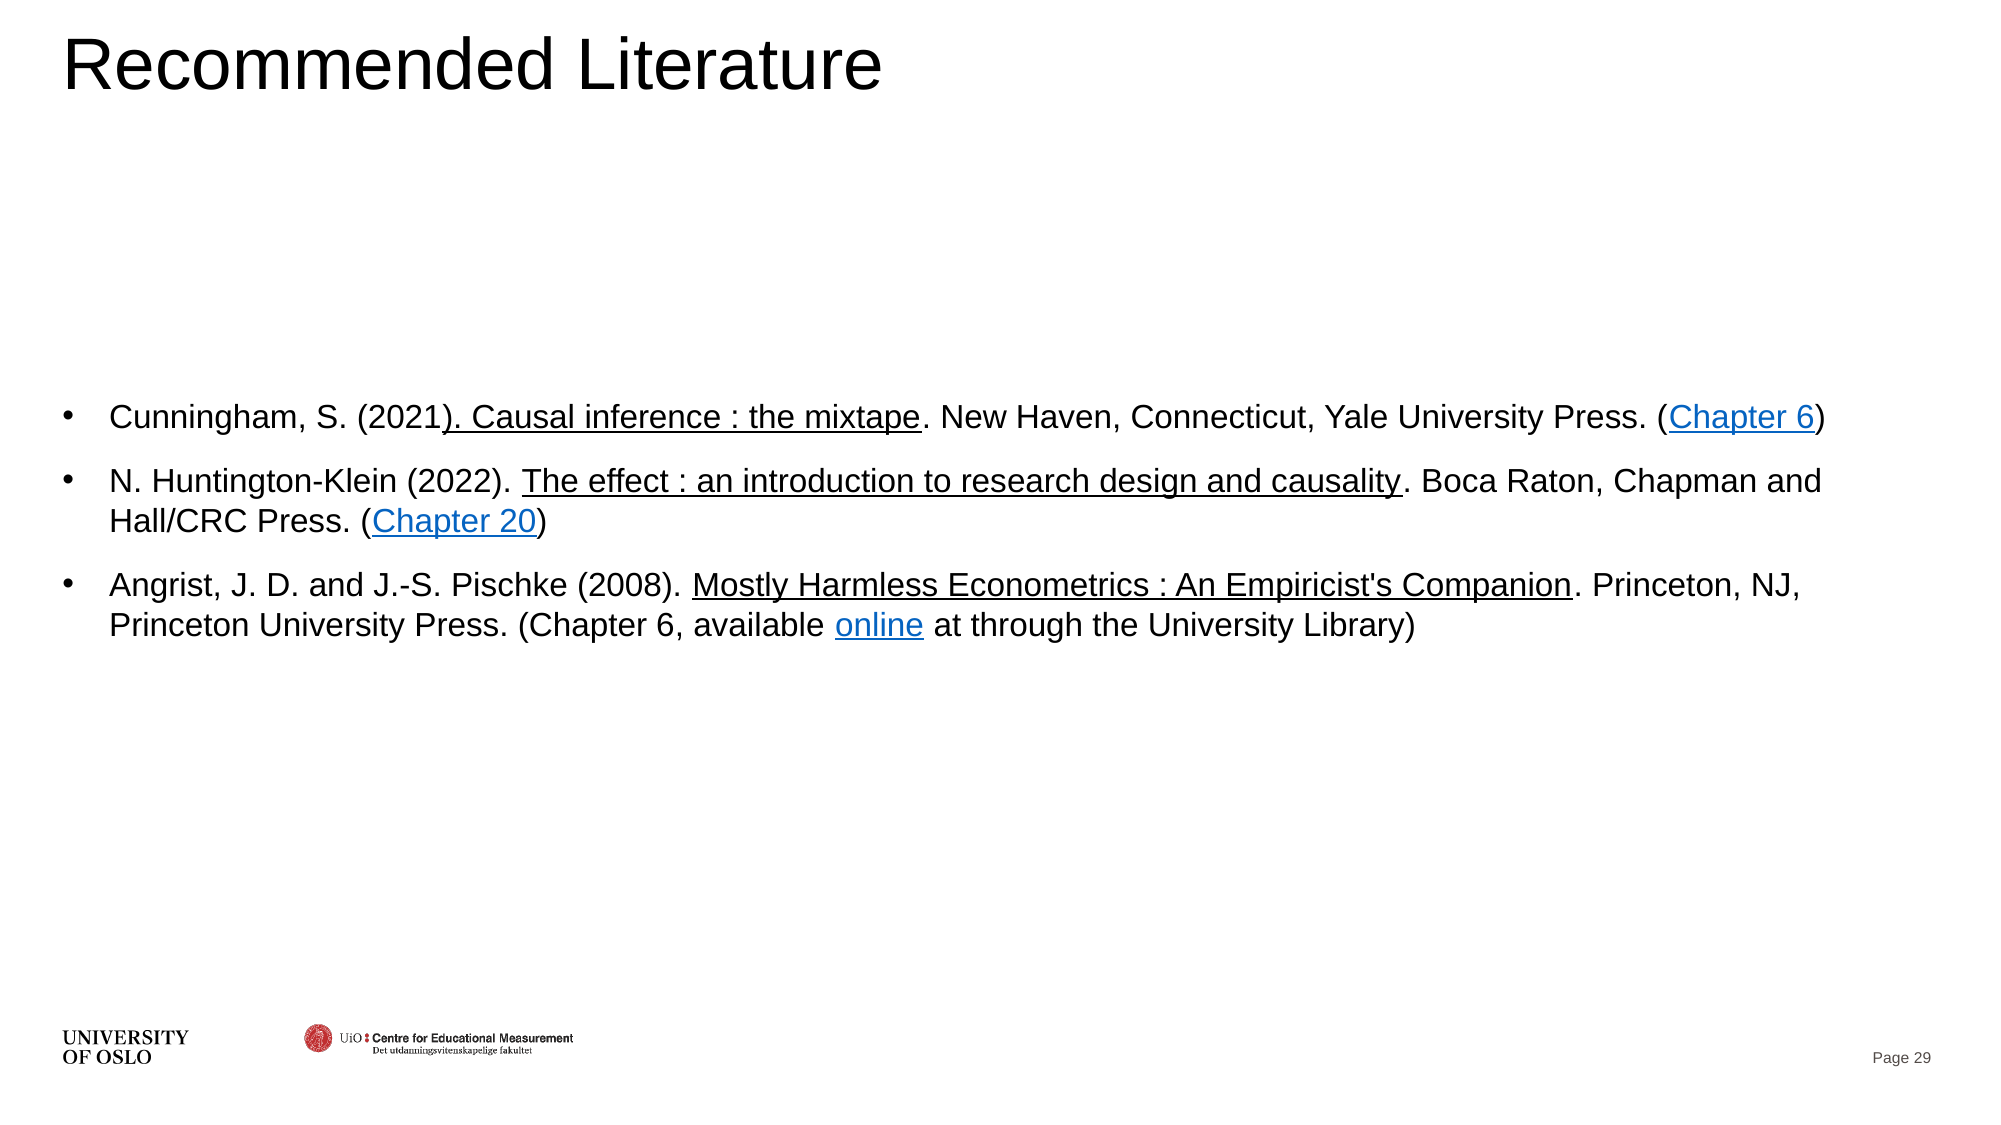

# Recommended Literature
Cunningham, S. (2021). Causal inference : the mixtape. New Haven, Connecticut, Yale University Press. (Chapter 6)
N. Huntington-Klein (2022). The effect : an introduction to research design and causality. Boca Raton, Chapman and Hall/CRC Press. (Chapter 20)
Angrist, J. D. and J.-S. Pischke (2008). Mostly Harmless Econometrics : An Empiricist's Companion. Princeton, NJ, Princeton University Press. (Chapter 6, available online at through the University Library)

Page 29